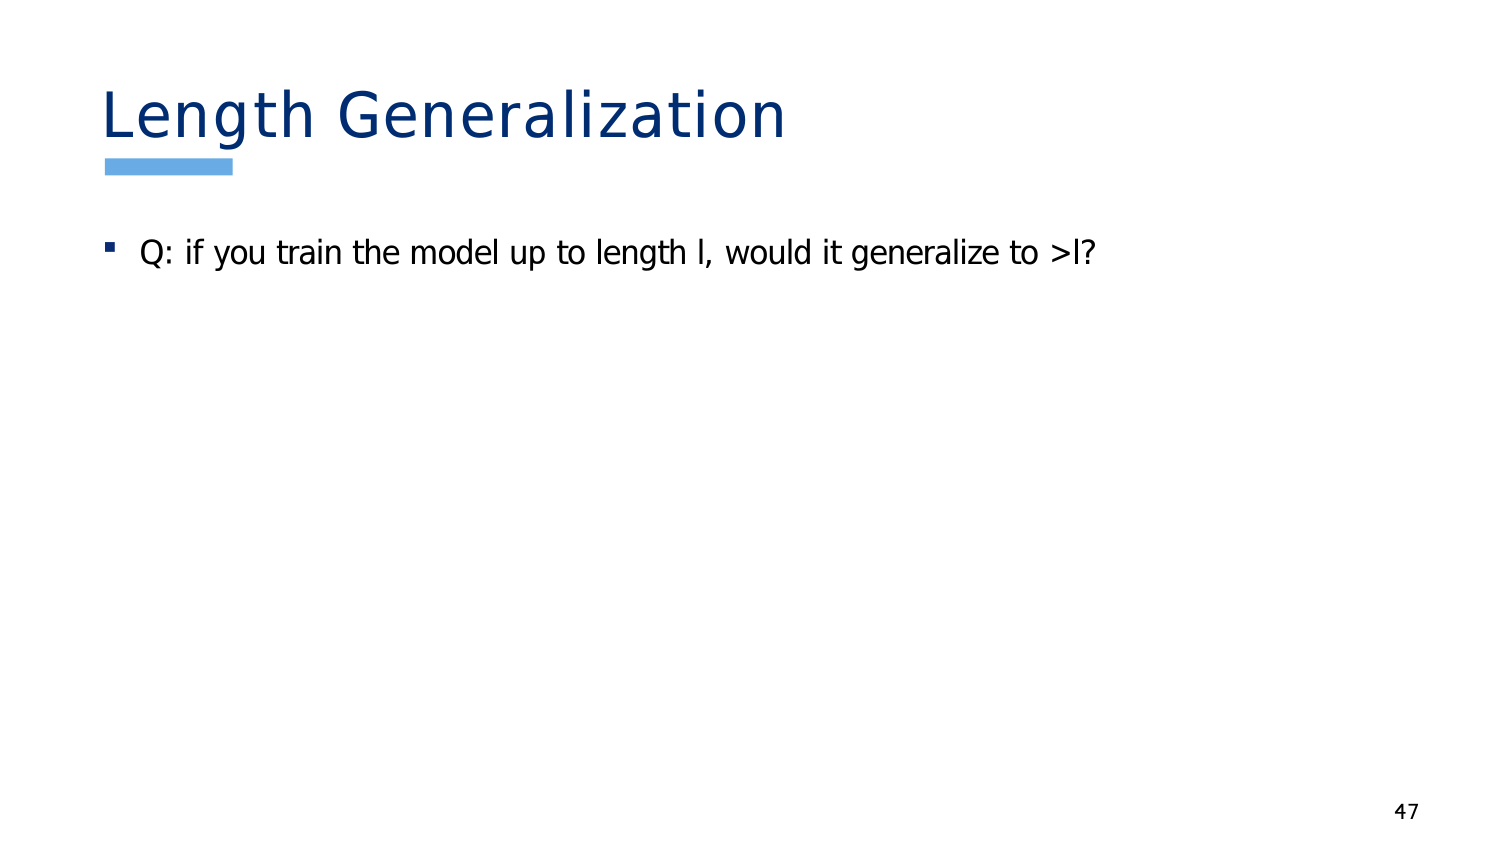

# Length Generalization
Q: if you train the model up to length l, would it generalize to >l?